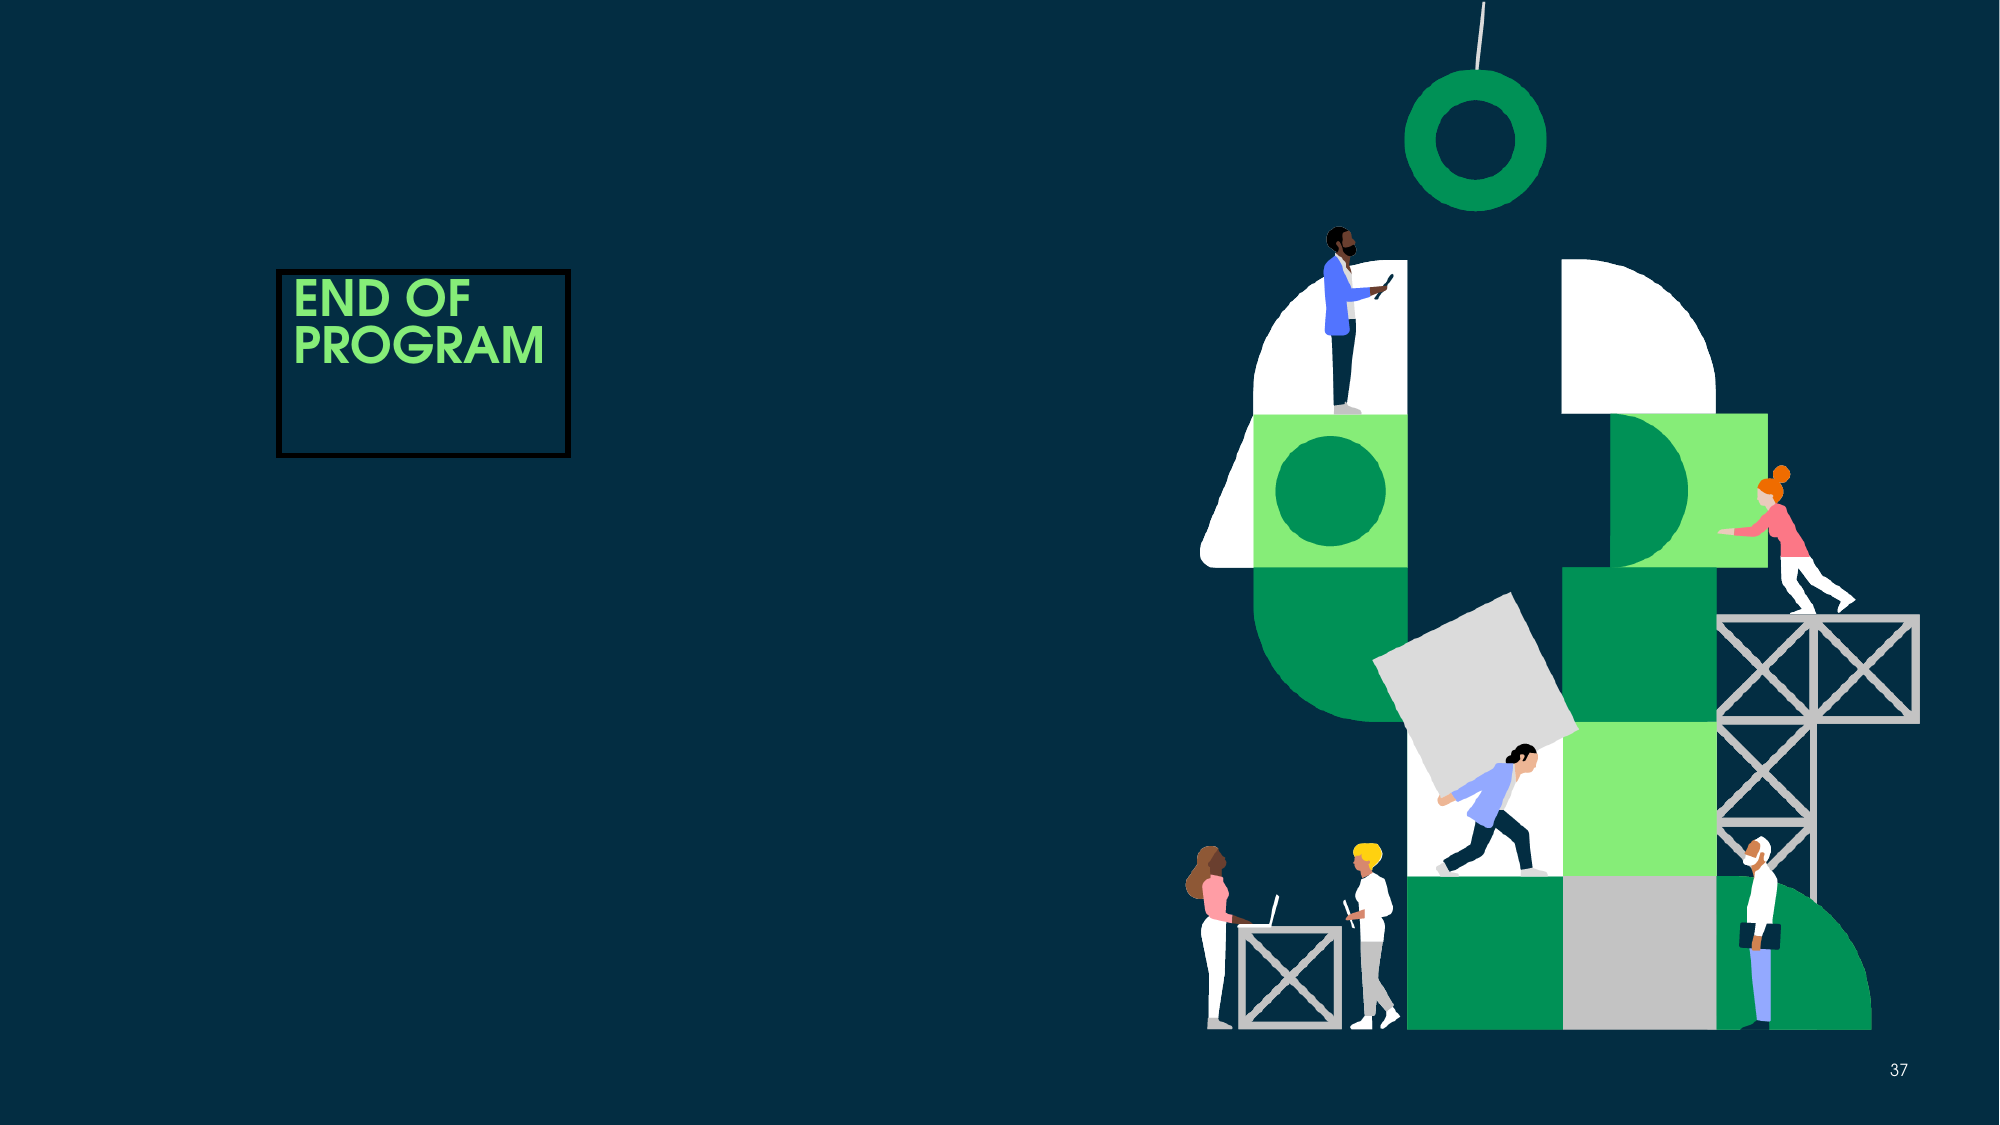

| END OF PROGRAM |
| --- |